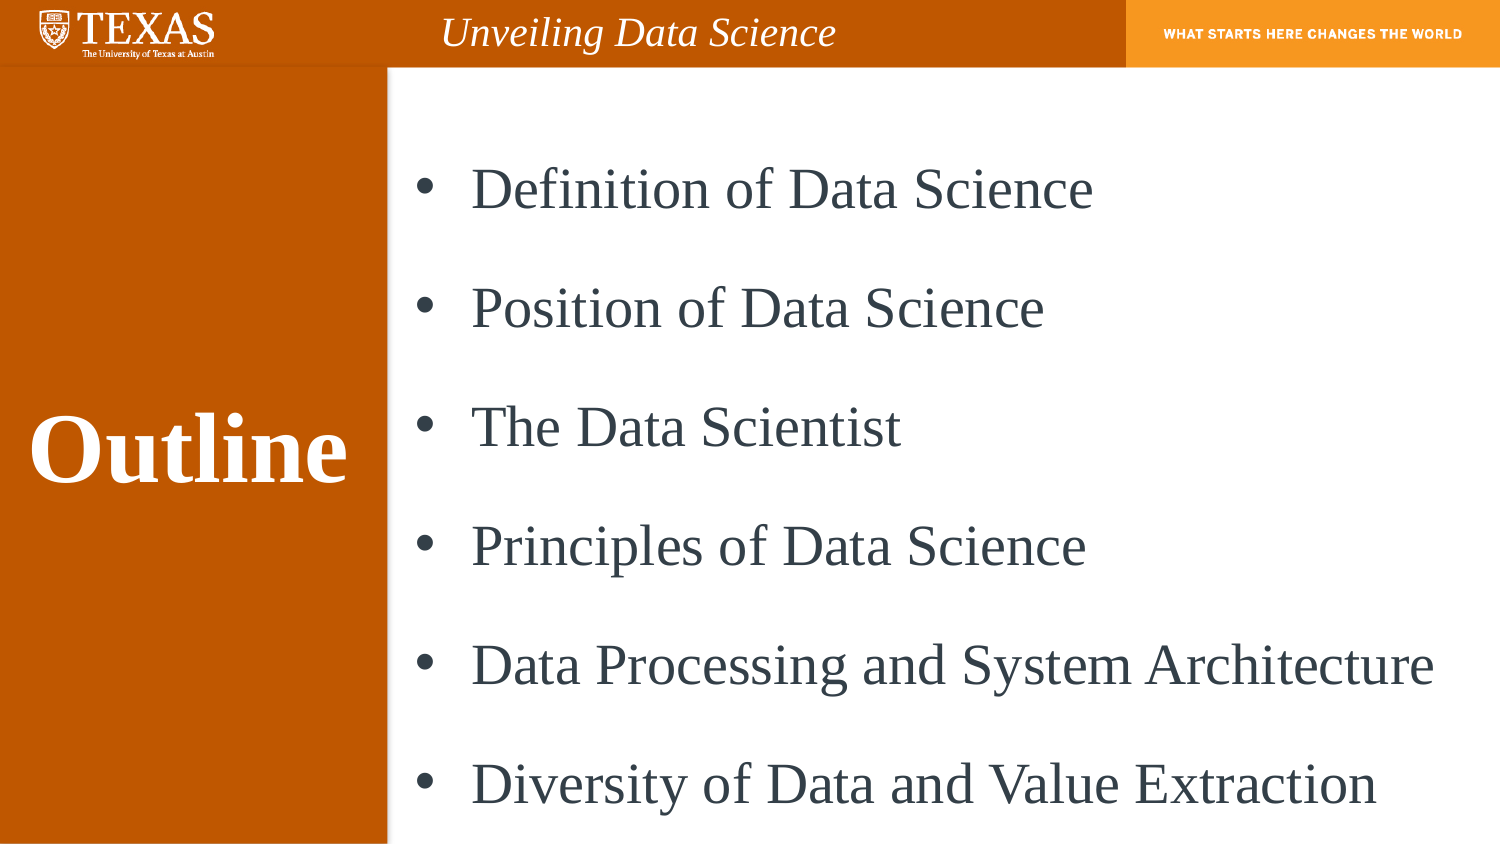

Unveiling Data Science

Definition of Data Science
Position of Data Science
The Data Scientist
Principles of Data Science
Data Processing and System Architecture
Diversity of Data and Value Extraction
# Outline